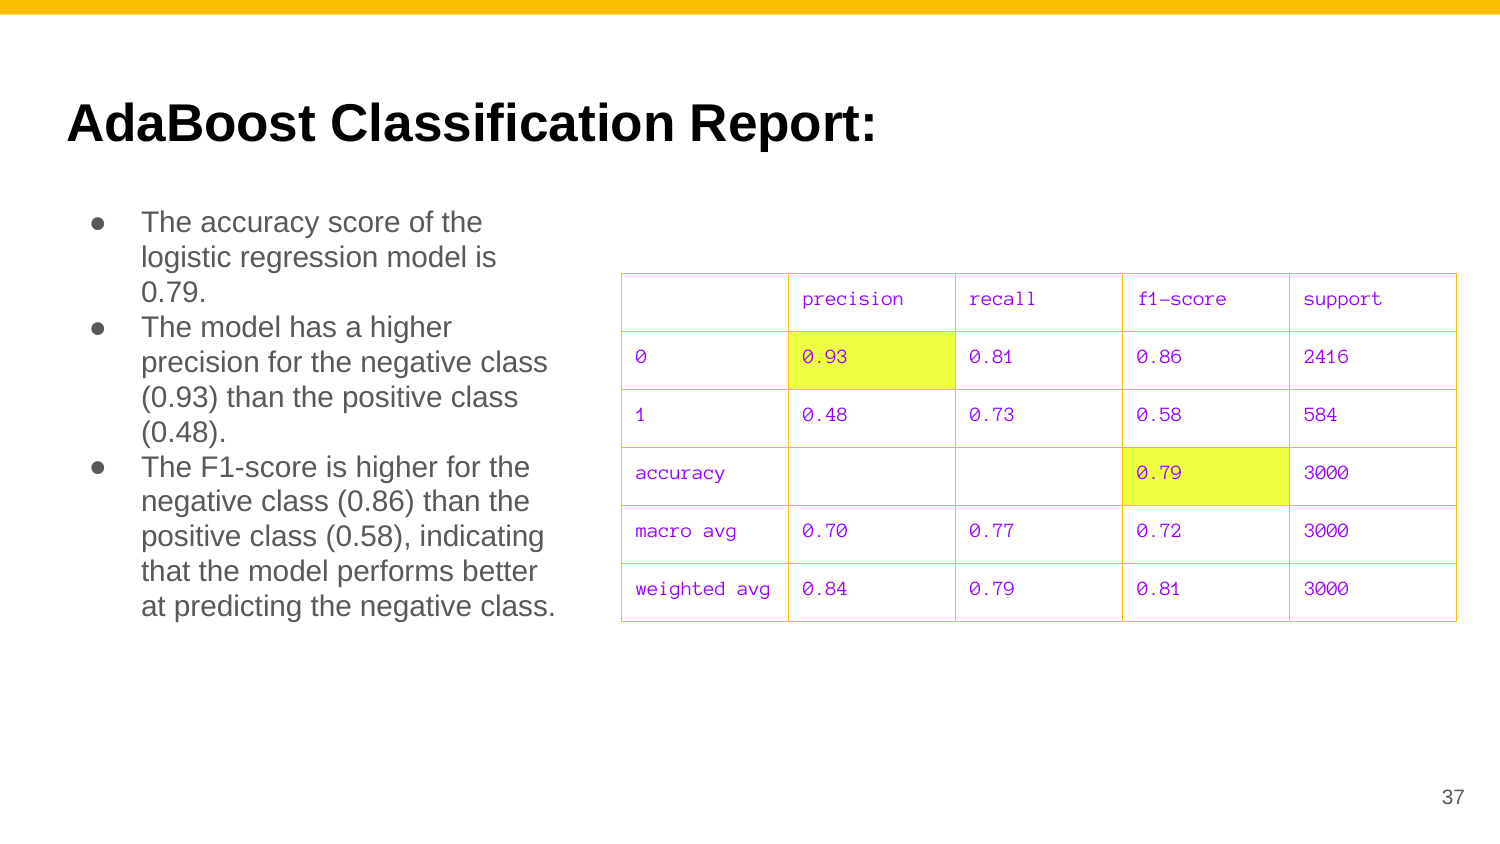

# AdaBoost Classification Report:
The accuracy score of the logistic regression model is 0.79.
The model has a higher precision for the negative class (0.93) than the positive class (0.48).
The F1-score is higher for the negative class (0.86) than the positive class (0.58), indicating that the model performs better at predicting the negative class.
|  | precision | recall | f1-score | support |
| --- | --- | --- | --- | --- |
| 0 | 0.93 | 0.81 | 0.86 | 2416 |
| 1 | 0.48 | 0.73 | 0.58 | 584 |
| accuracy |  |  | 0.79 | 3000 |
| macro avg | 0.70 | 0.77 | 0.72 | 3000 |
| weighted avg | 0.84 | 0.79 | 0.81 | 3000 |
37